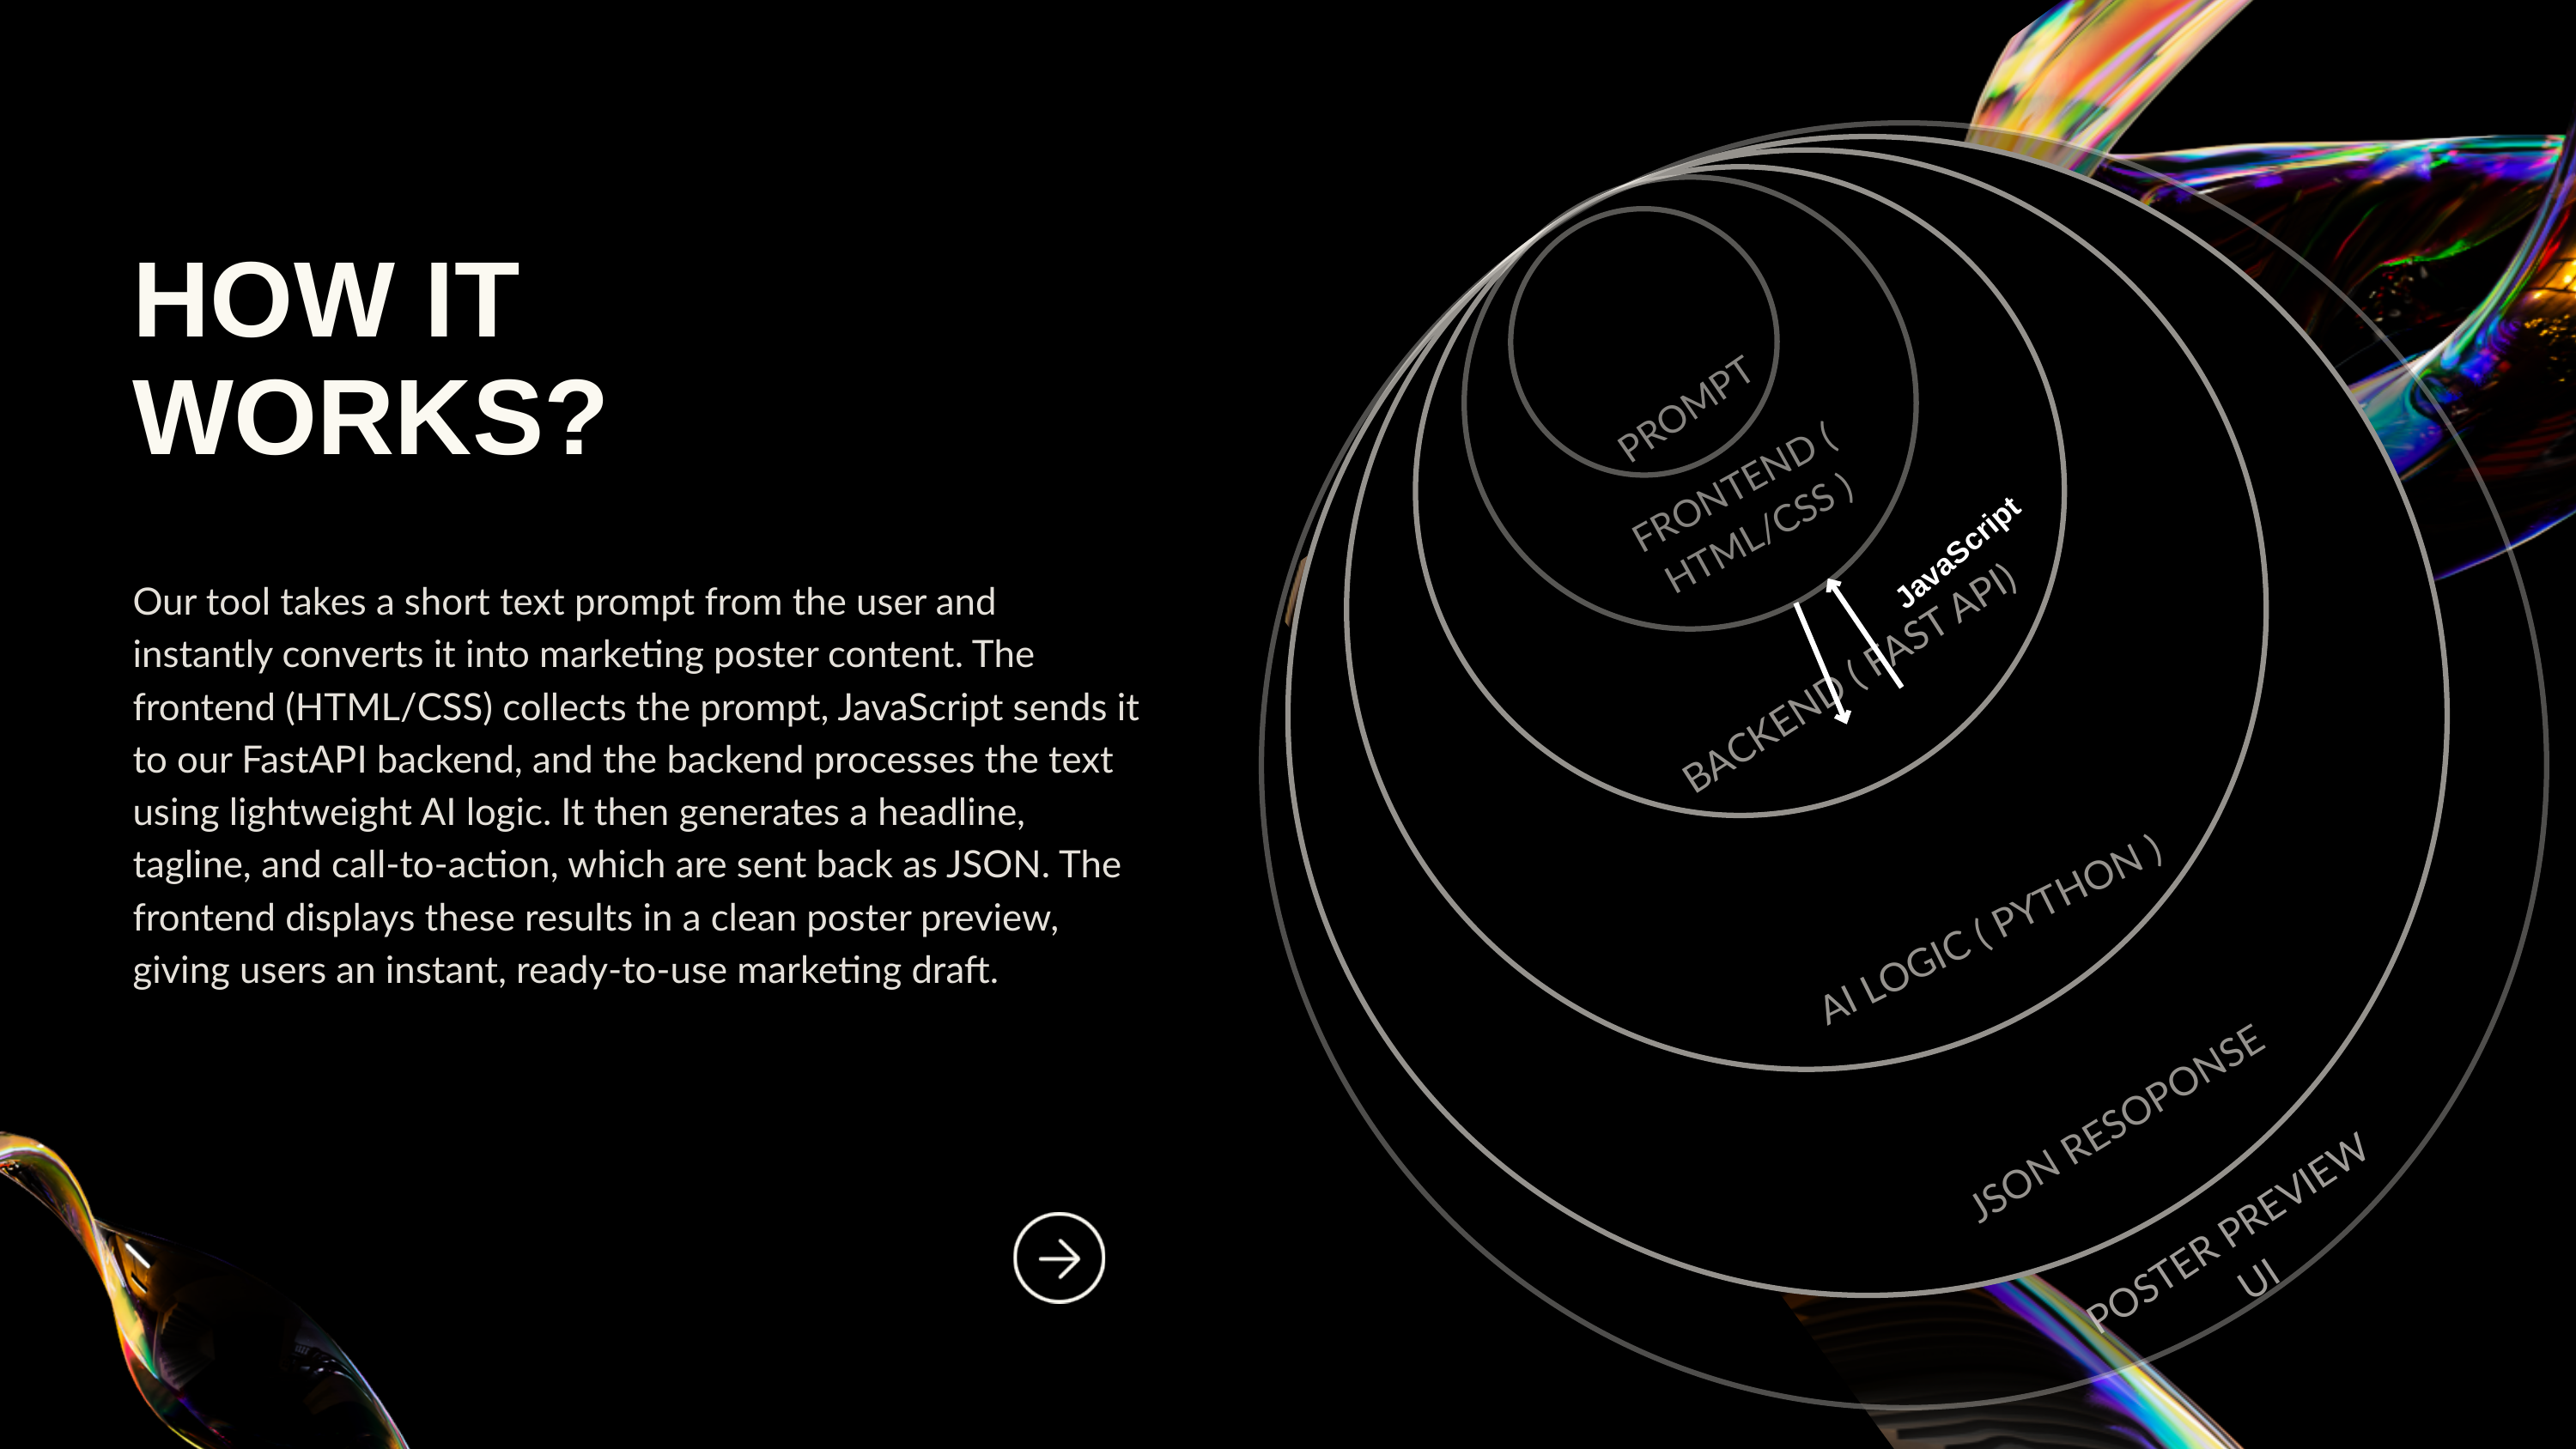

HOW IT WORKS?
PROMPT
FRONTEND ( HTML/CSS )
JavaScript
Our tool takes a short text prompt from the user and instantly converts it into marketing poster content. The frontend (HTML/CSS) collects the prompt, JavaScript sends it to our FastAPI backend, and the backend processes the text using lightweight AI logic. It then generates a headline, tagline, and call‑to‑action, which are sent back as JSON. The frontend displays these results in a clean poster preview, giving users an instant, ready‑to‑use marketing draft.

BACKEND ( FAST API)
AI LOGIC ( PYTHON )
JSON RESOPONSE

POSTER PREVIEW UI